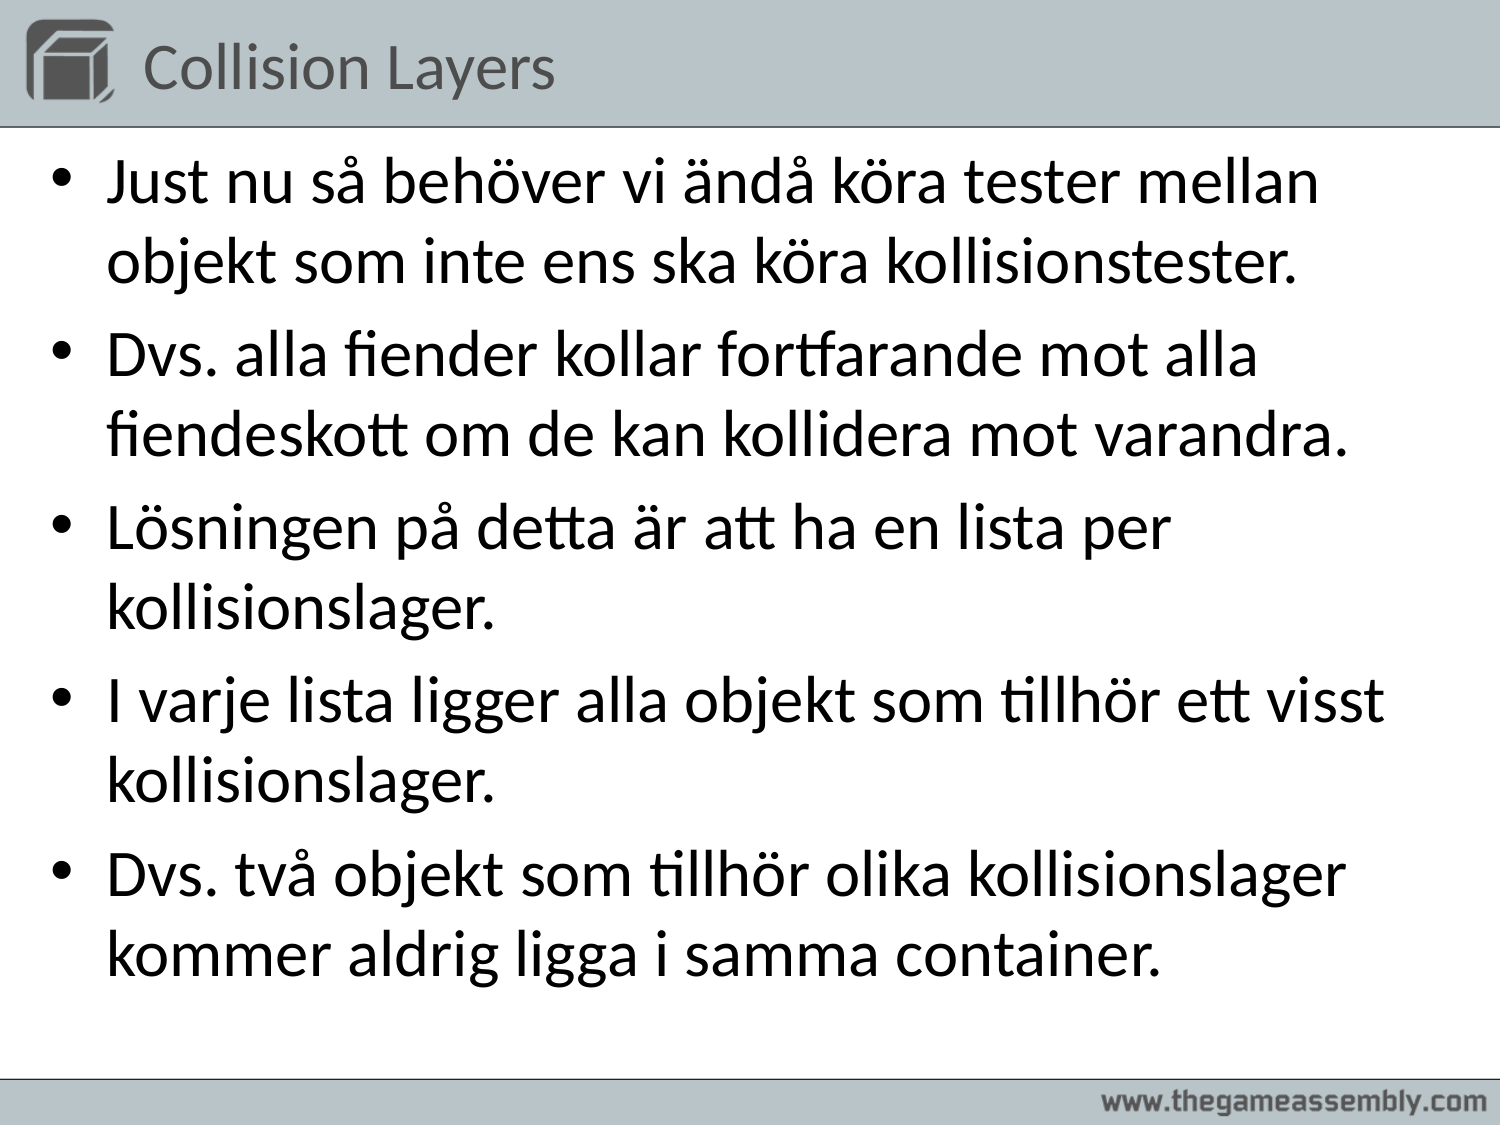

# Collision Layers
Just nu så behöver vi ändå köra tester mellan objekt som inte ens ska köra kollisionstester.
Dvs. alla fiender kollar fortfarande mot alla fiendeskott om de kan kollidera mot varandra.
Lösningen på detta är att ha en lista per kollisionslager.
I varje lista ligger alla objekt som tillhör ett visst kollisionslager.
Dvs. två objekt som tillhör olika kollisionslager kommer aldrig ligga i samma container.